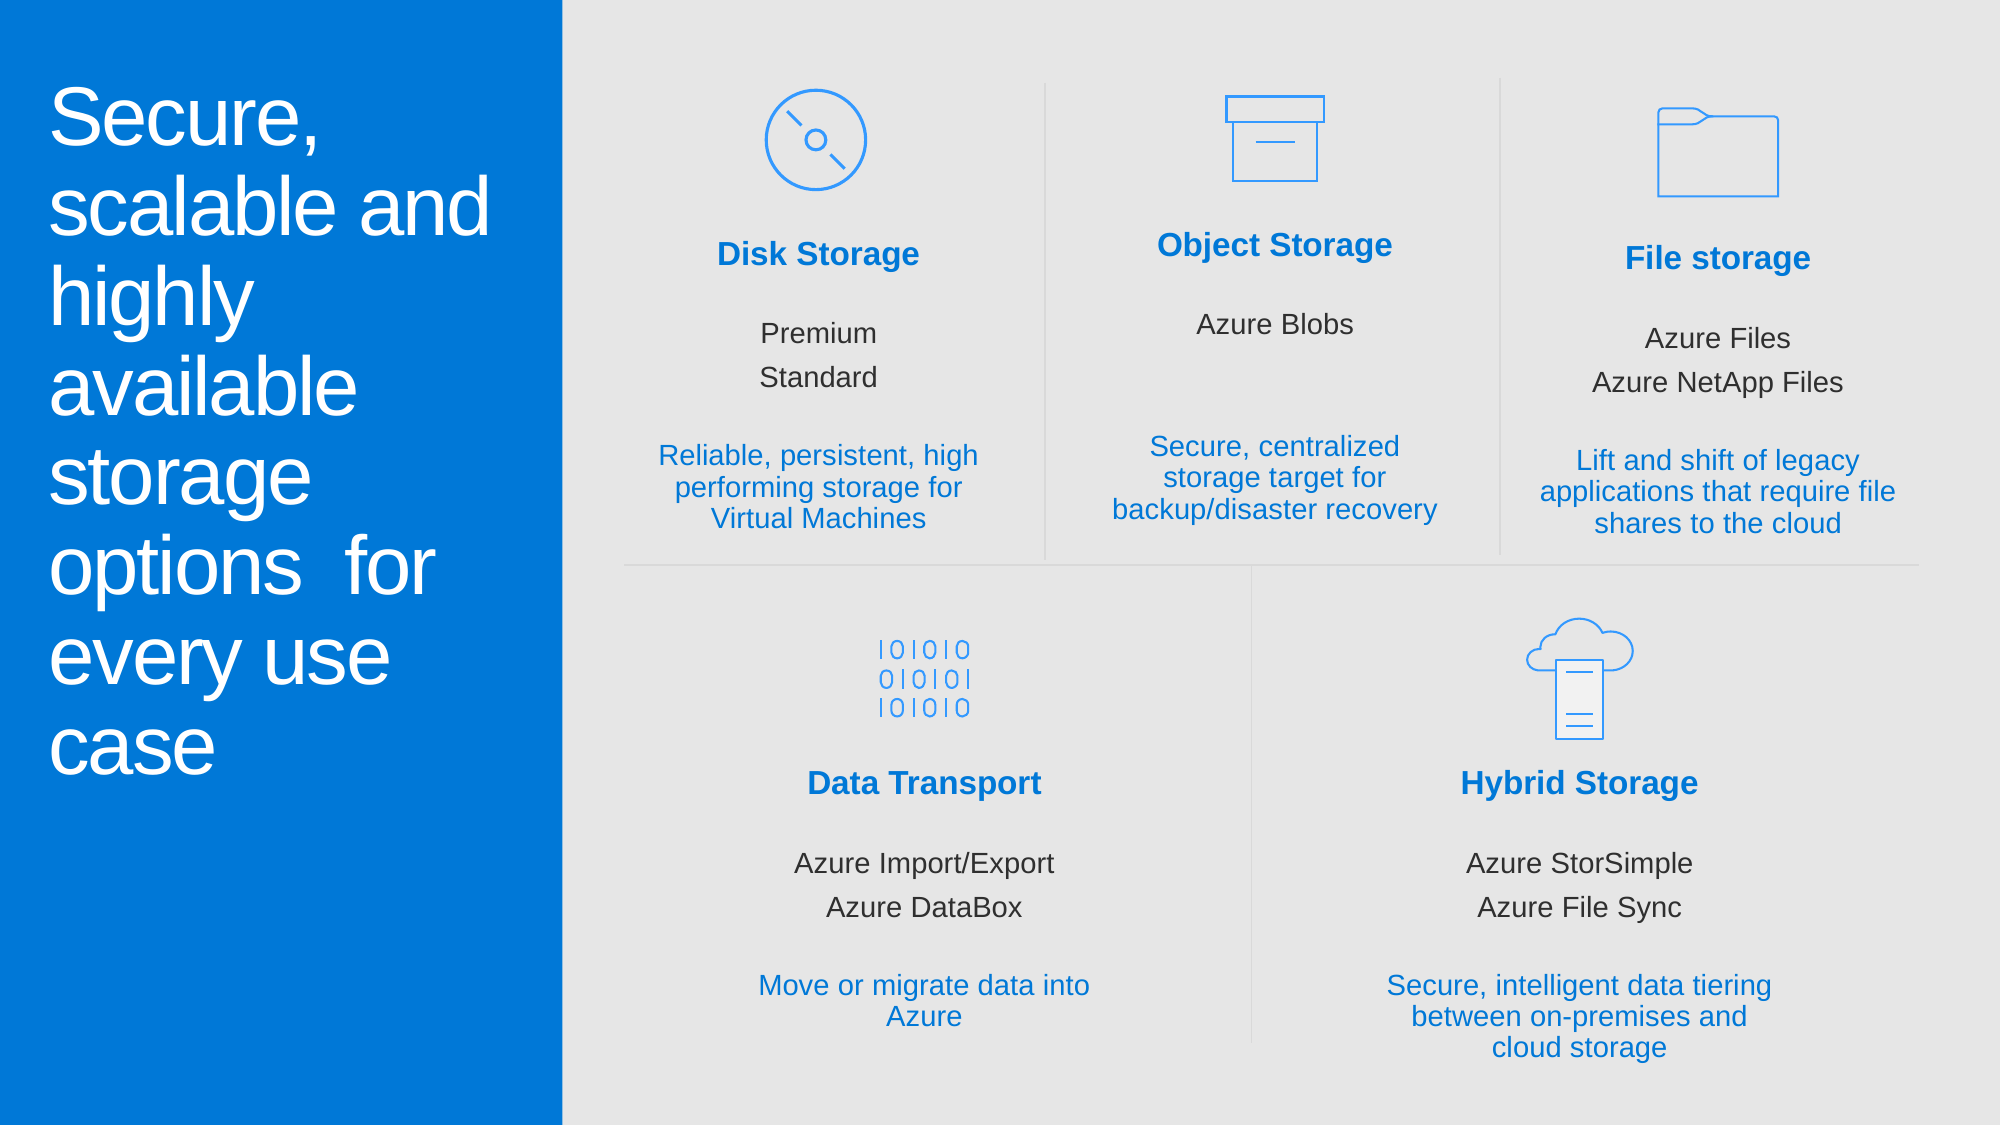

Secure, scalable and highly available storage options  for every use case

Object Storage
Disk Storage
File storage
Azure Blobs

Premium
Standard
Azure Files
Azure NetApp Files

Secure, centralized storage target for backup/disaster recovery
Reliable, persistent, high performing storage for Virtual Machines
Lift and shift of legacy applications that require file shares to the cloud

Data Transport
Hybrid Storage
Azure Import/Export
Azure DataBox

Azure StorSimple
Azure File Sync

Move or migrate data into Azure
Secure, intelligent data tiering between on-premises and cloud storage